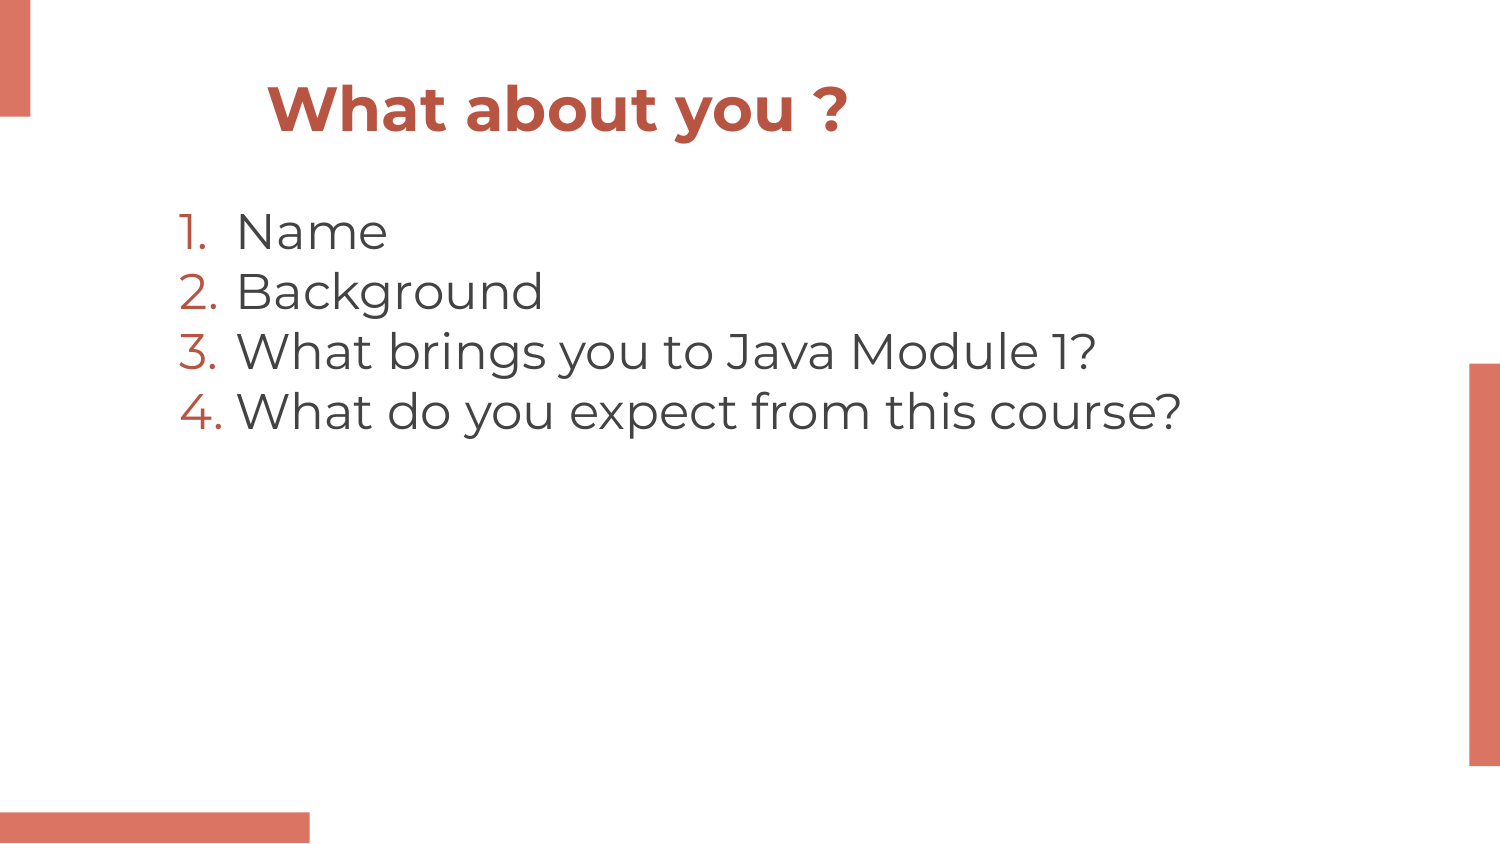

What about you ?
Name
Background
What brings you to Java Module 1?
What do you expect from this course?